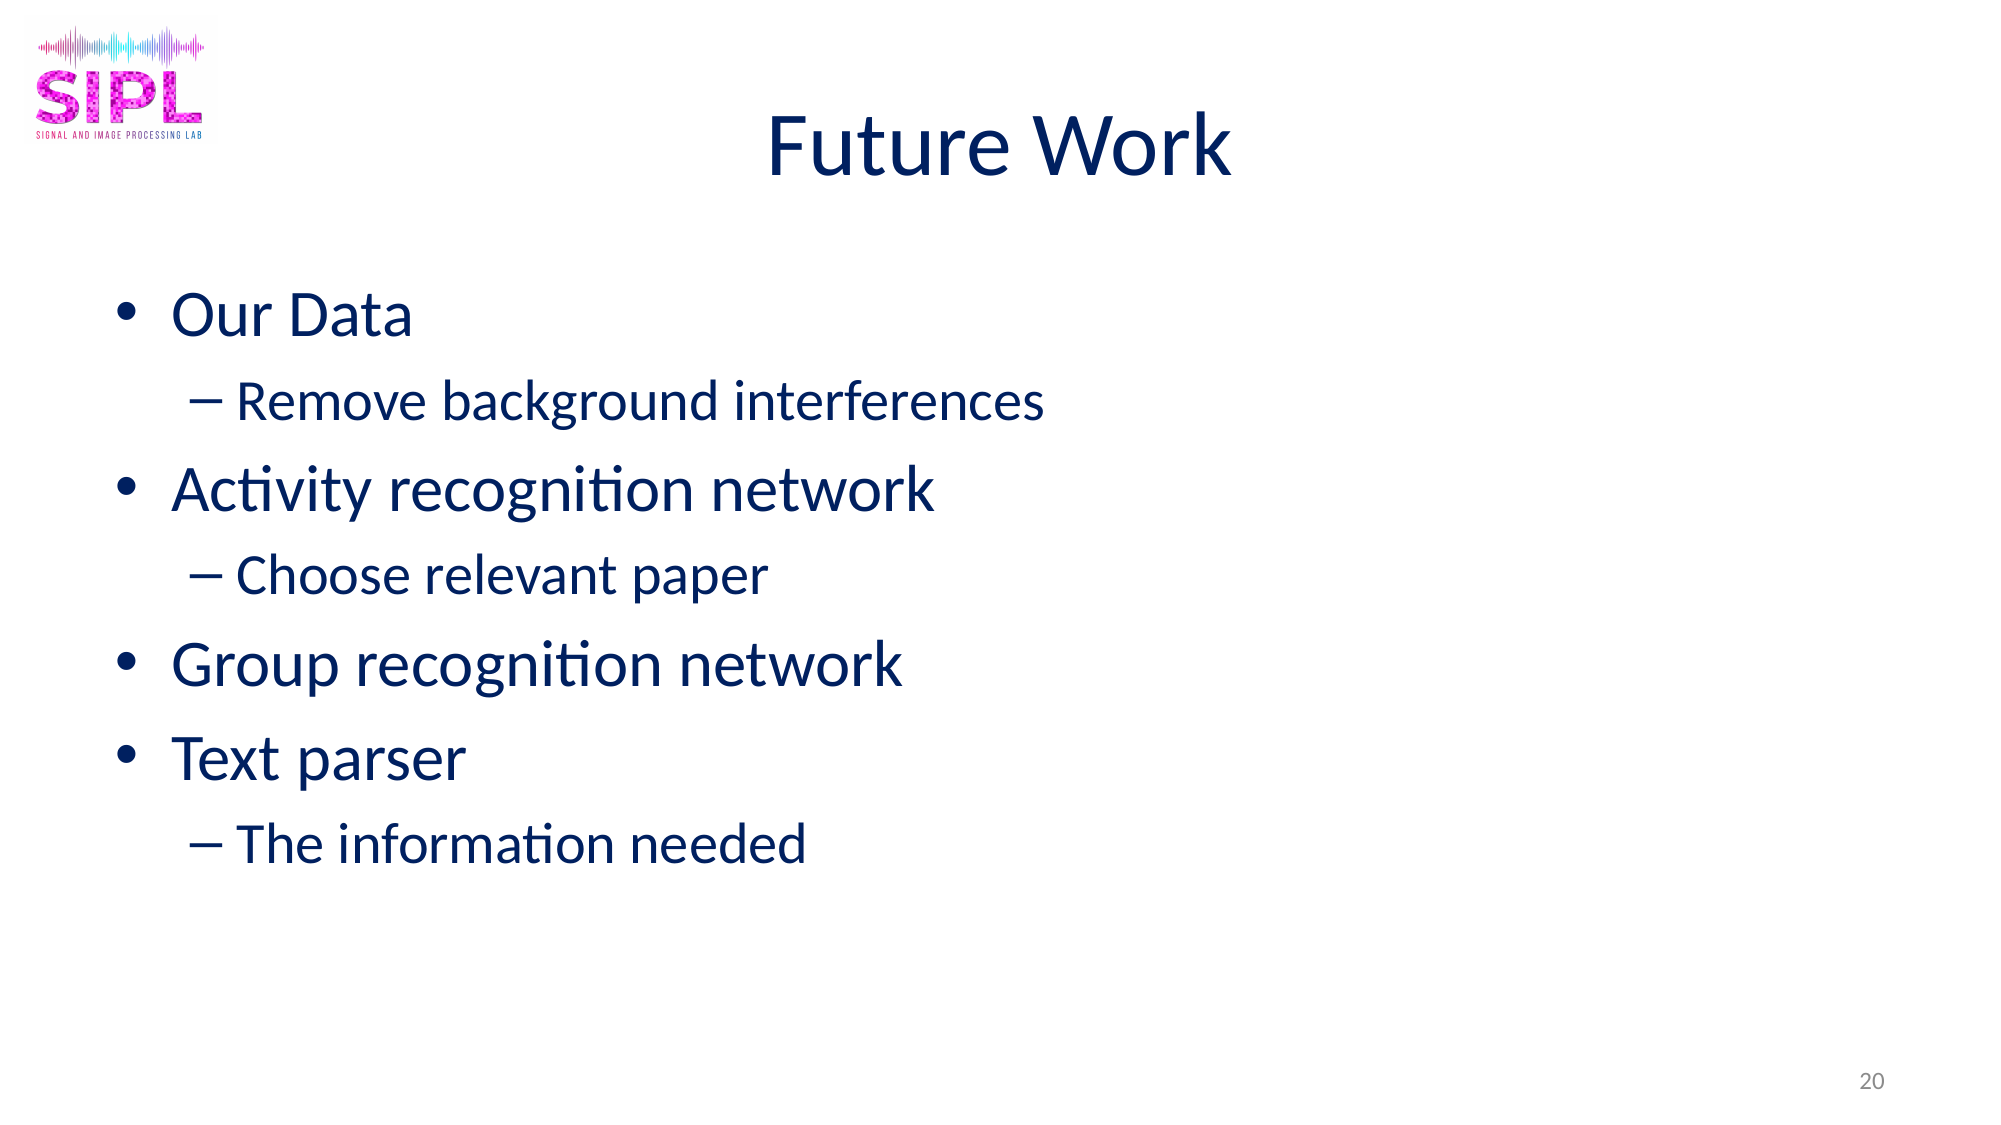

# Future Work
Our Data
Remove background interferences
Activity recognition network
Choose relevant paper
Group recognition network
Text parser
The information needed
20